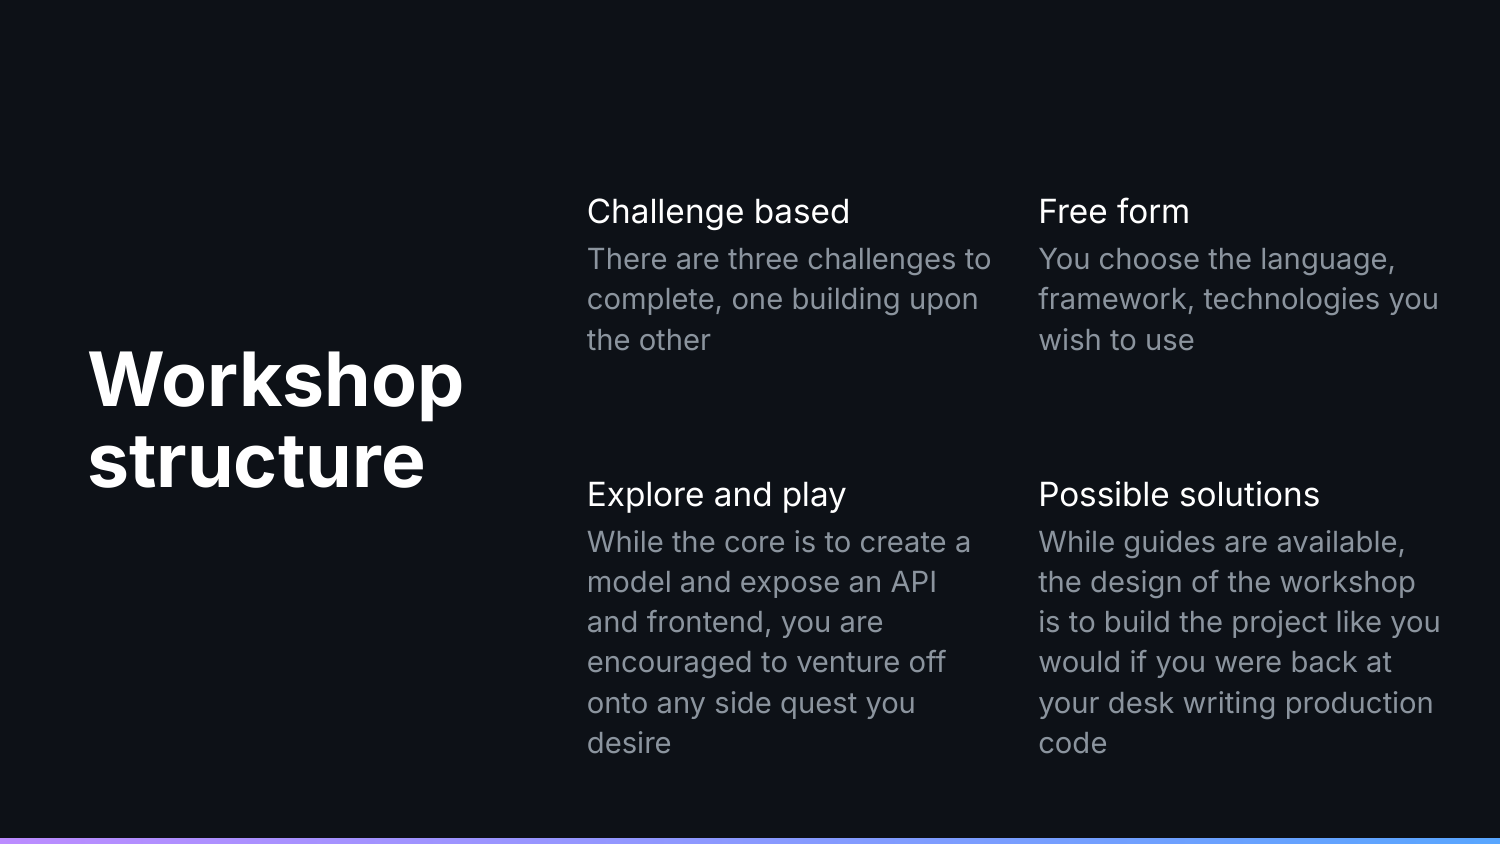

Challenge based
Free form
There are three challenges to complete, one building upon the other
You choose the language, framework, technologies you wish to use
# Workshop structure
Explore and play
Possible solutions
While the core is to create a model and expose an API and frontend, you are encouraged to venture off onto any side quest you desire
While guides are available, the design of the workshop is to build the project like you would if you were back at your desk writing production code